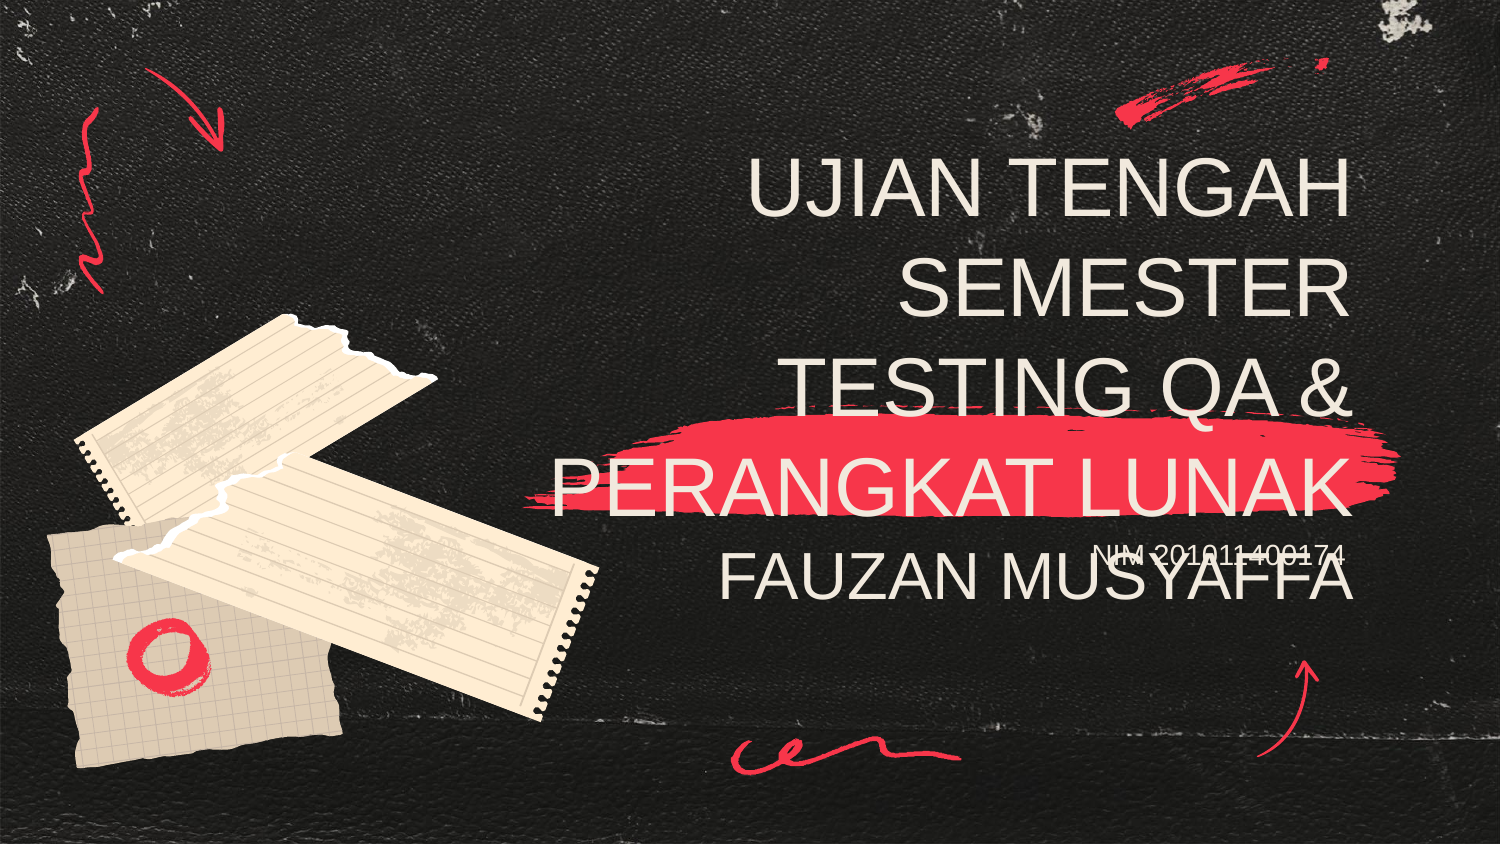

# UJIAN TENGAH SEMESTER TESTING QA & PERANGKAT LUNAK FAUZAN MUSYAFFA

NIM 201011400174